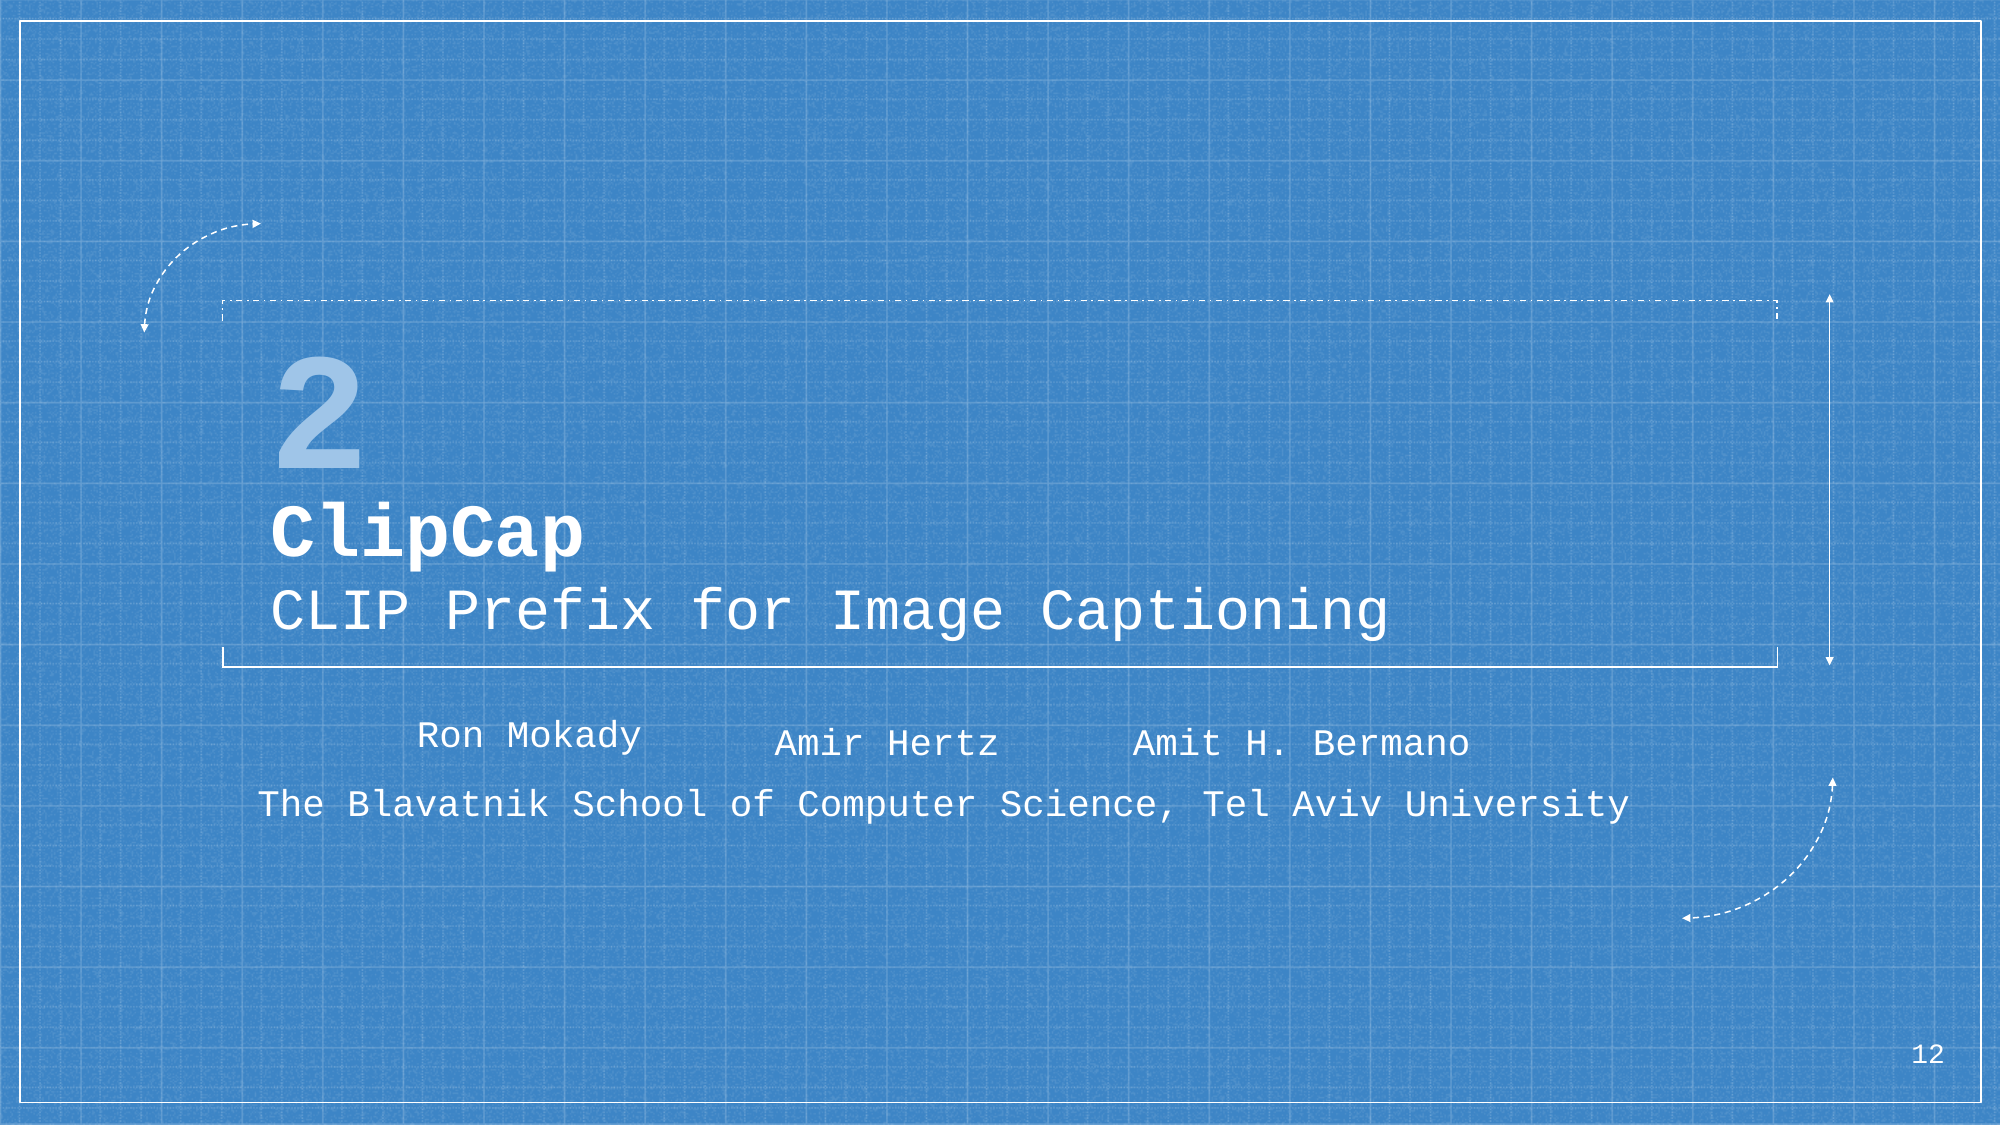

2
# ClipCap CLIP Prefix for Image Captioning
Ron Mokady
Amir Hertz
Amit H. Bermano
The Blavatnik School of Computer Science, Tel Aviv University
12